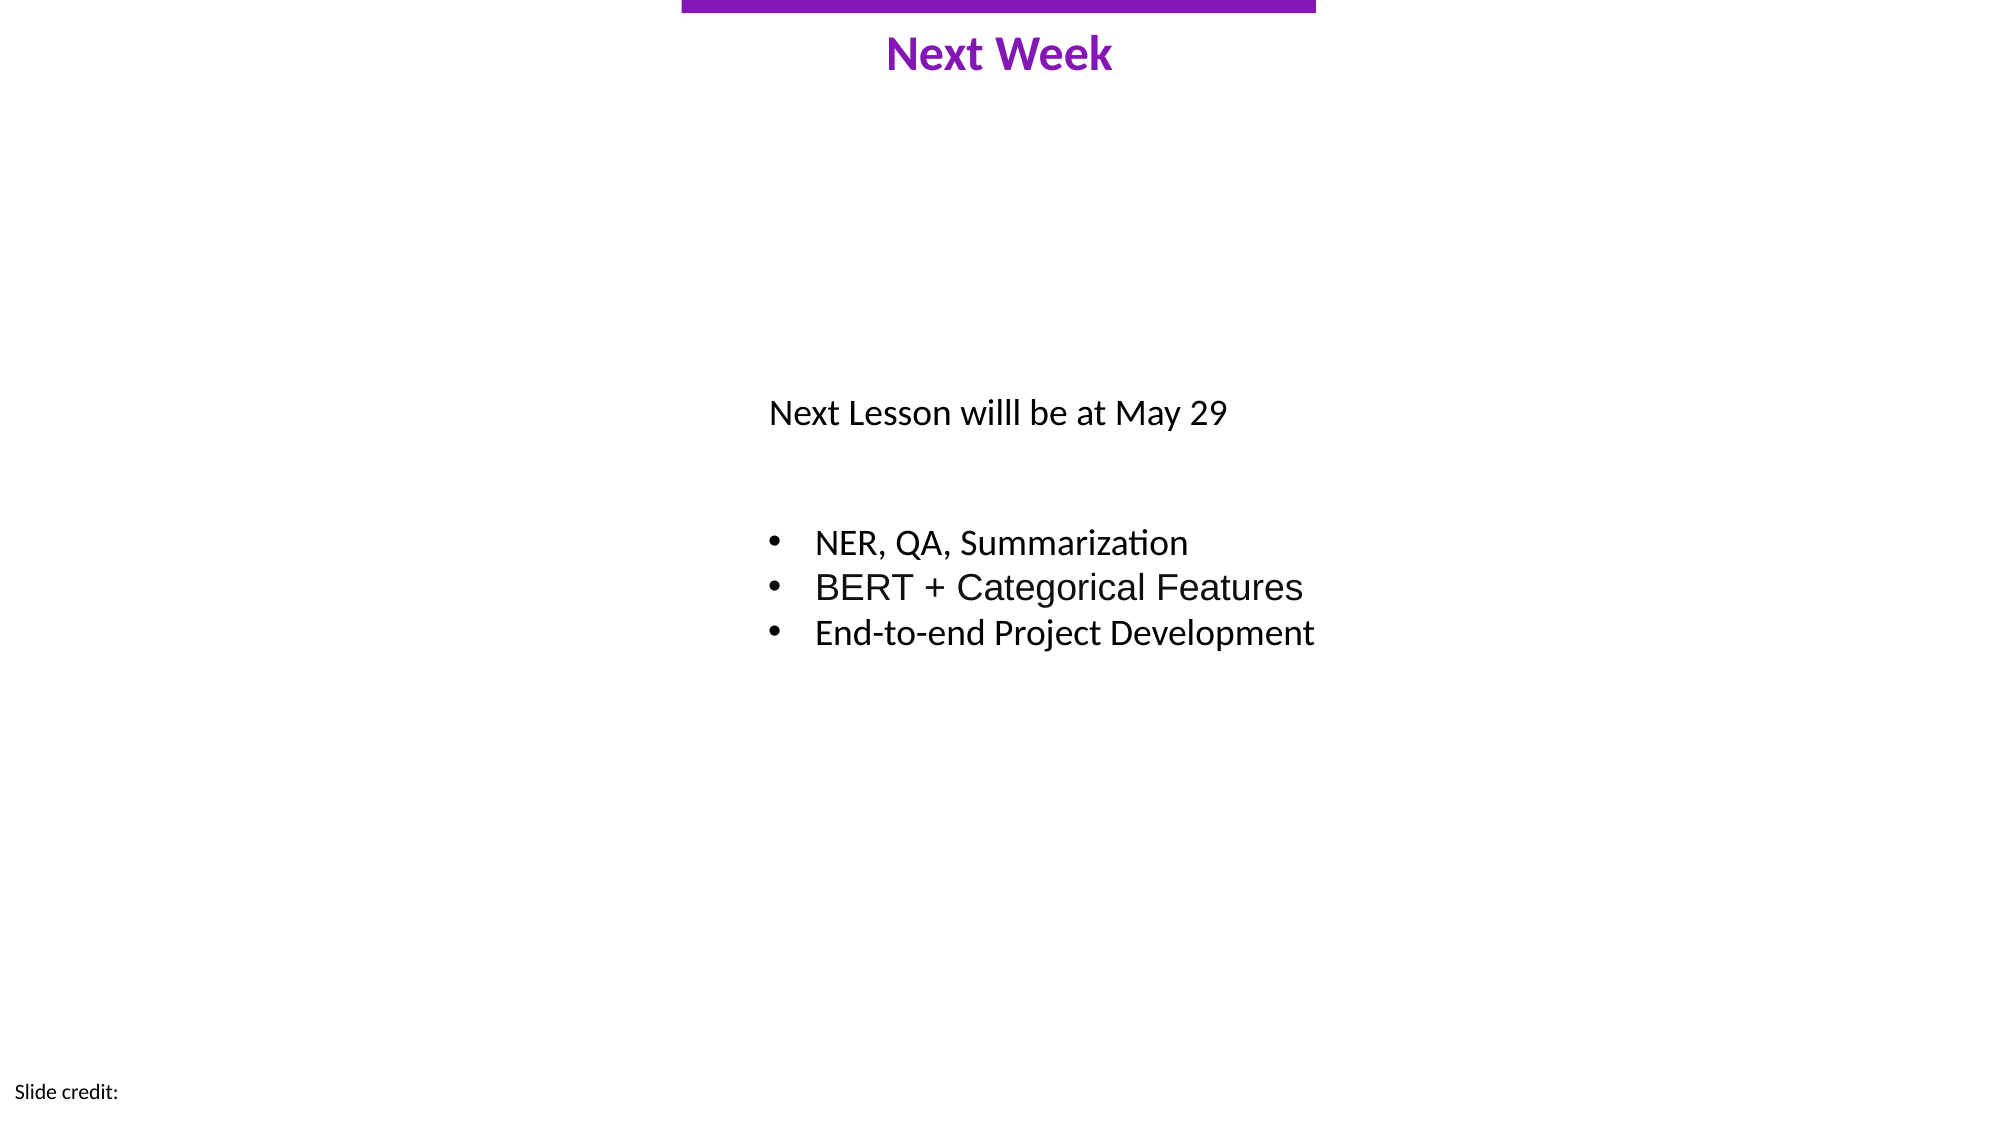

Next Week
Next Lesson willl be at May 29
NER, QA, Summarization
BERT + Categorical Features
End-to-end Project Development
Slide credit: